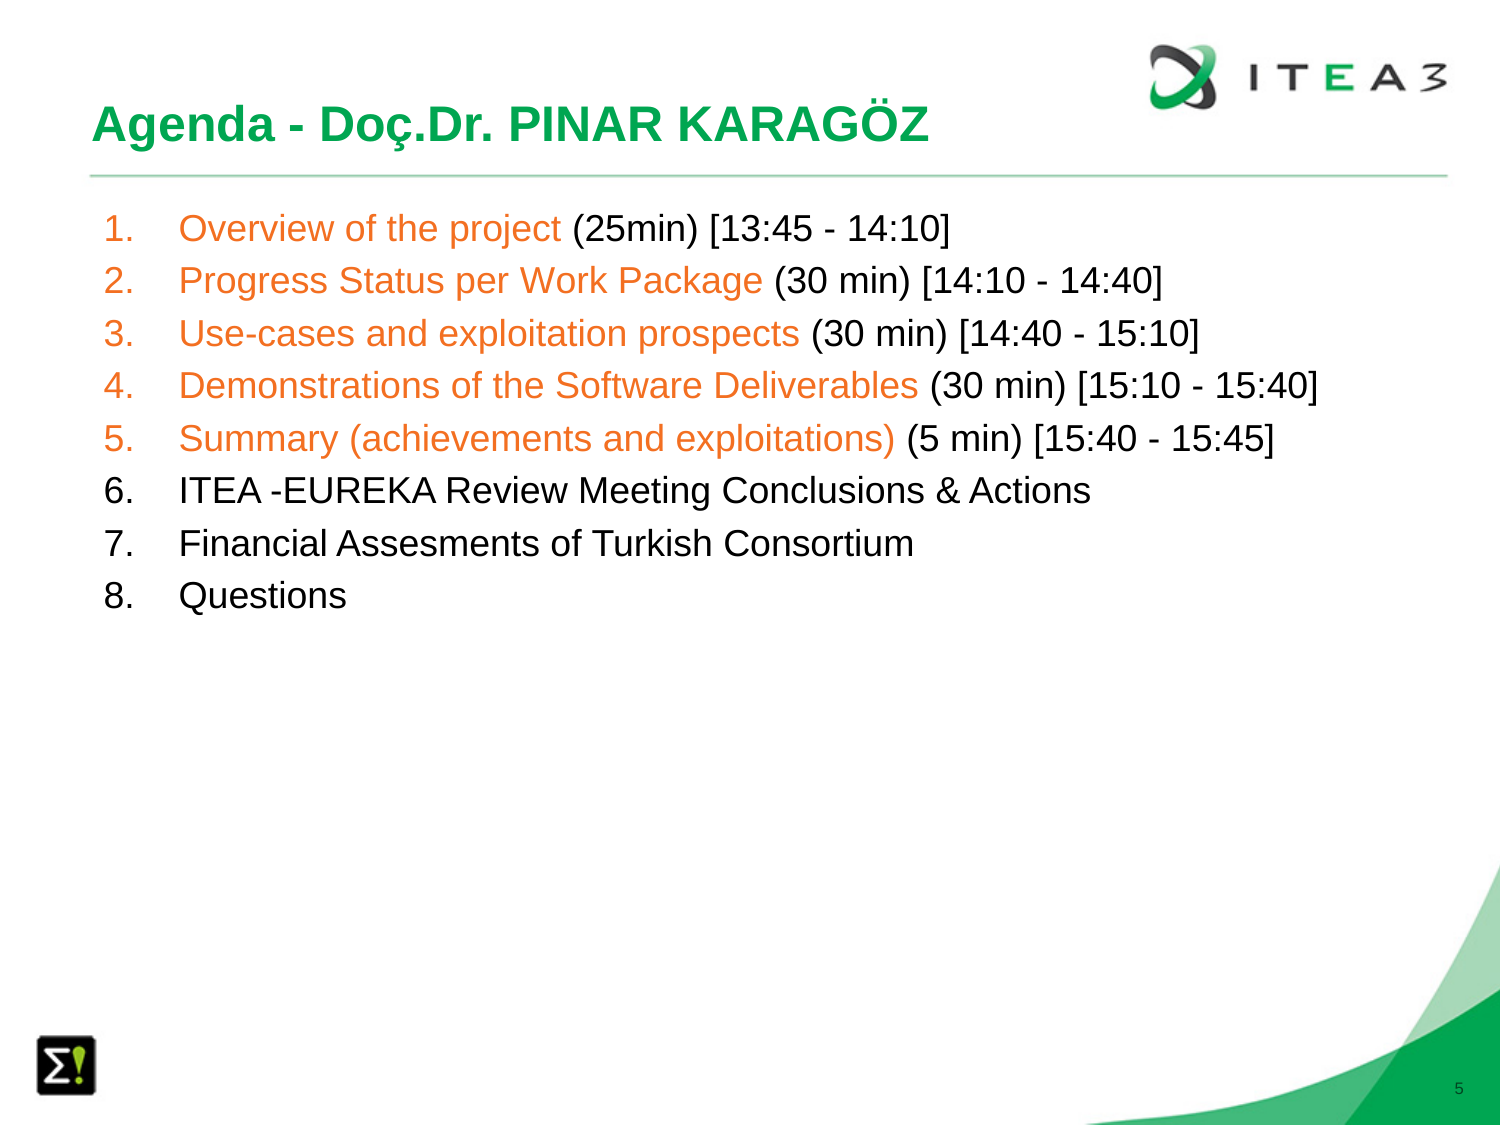

# Agenda - Doç.Dr. PINAR KARAGÖZ
Overview of the project (25min) [13:45 - 14:10]
Progress Status per Work Package (30 min) [14:10 - 14:40]
Use-cases and exploitation prospects (30 min) [14:40 - 15:10]
Demonstrations of the Software Deliverables (30 min) [15:10 - 15:40]
Summary (achievements and exploitations) (5 min) [15:40 - 15:45]
ITEA -EUREKA Review Meeting Conclusions & Actions
Financial Assesments of Turkish Consortium
Questions